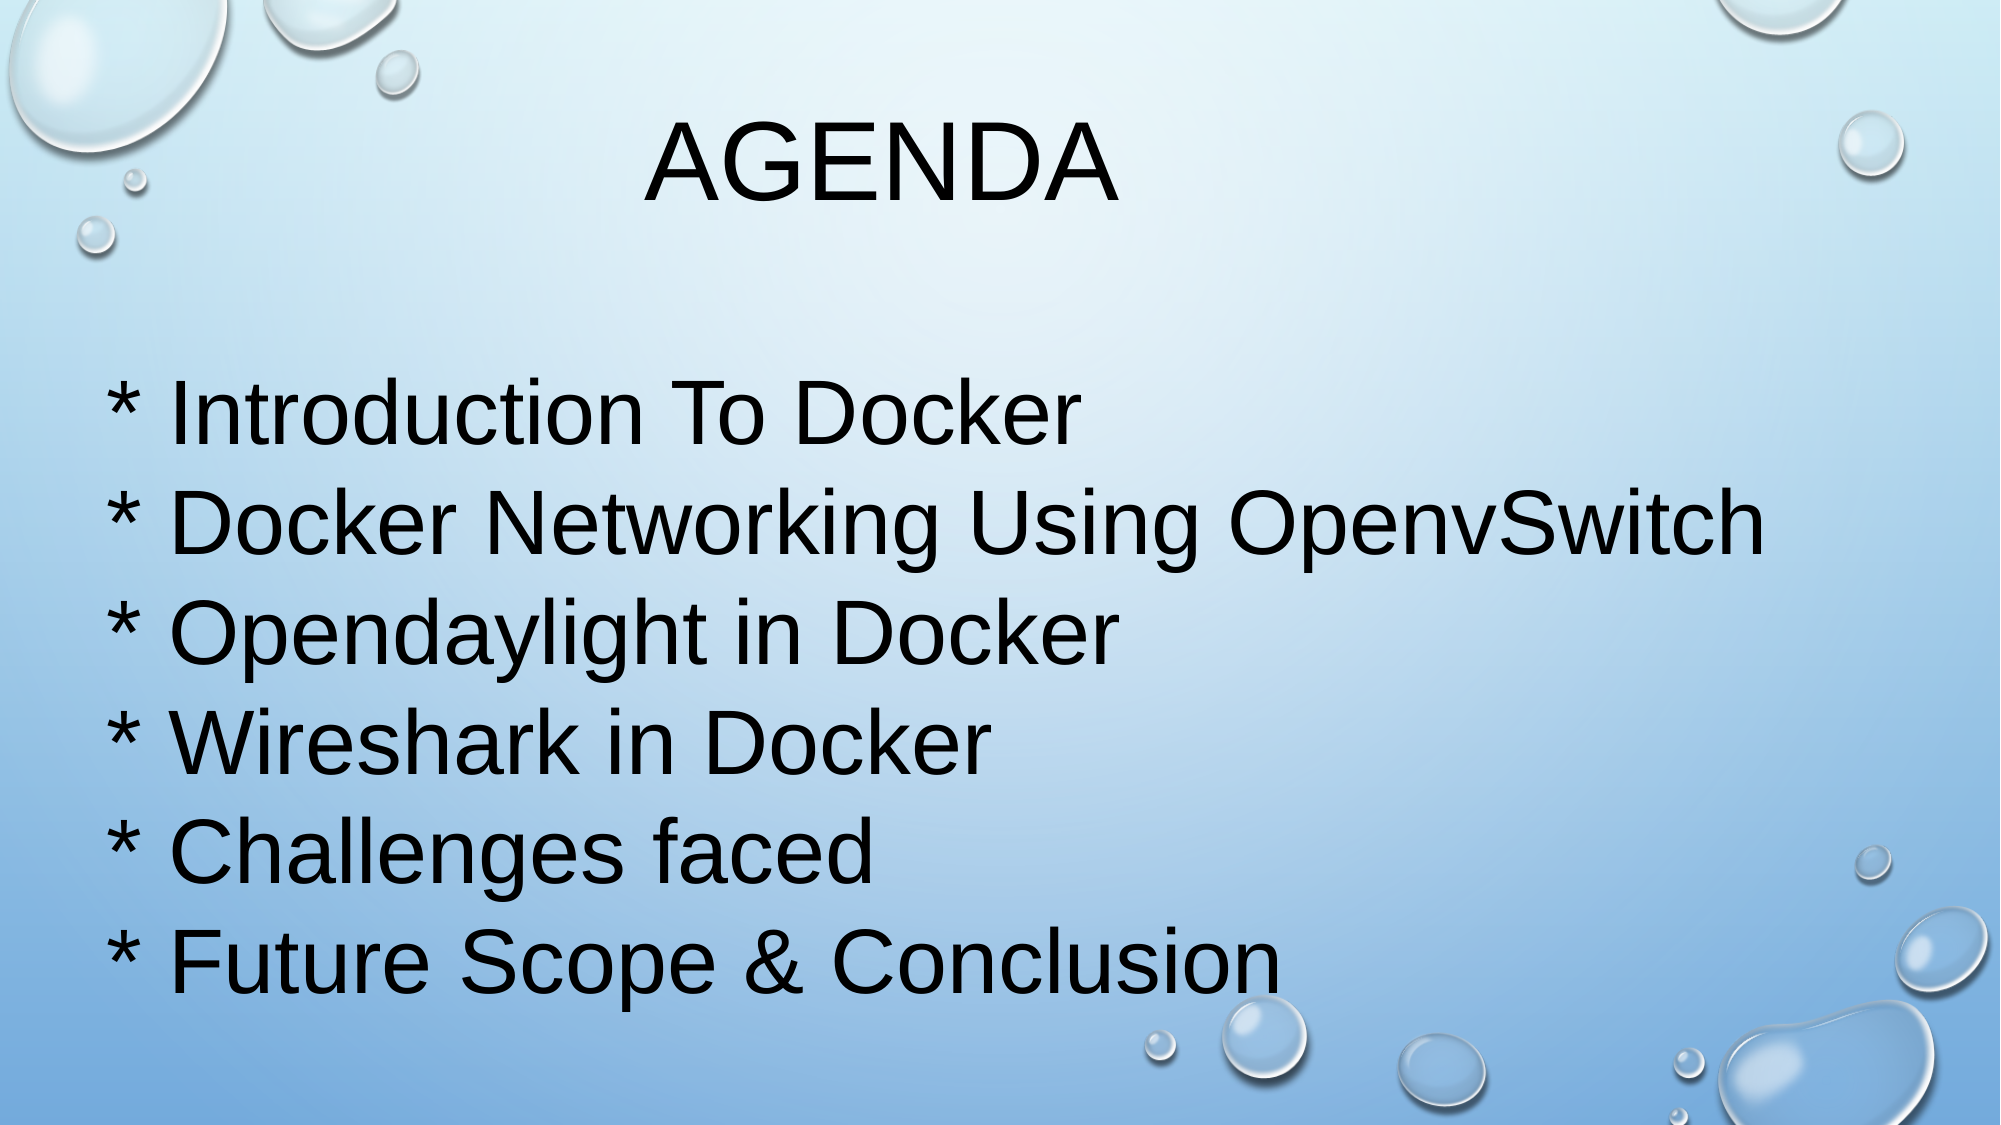

AGENDA
* Introduction To Docker
* Docker Networking Using OpenvSwitch
* Opendaylight in Docker
* Wireshark in Docker
* Challenges faced
* Future Scope & Conclusion